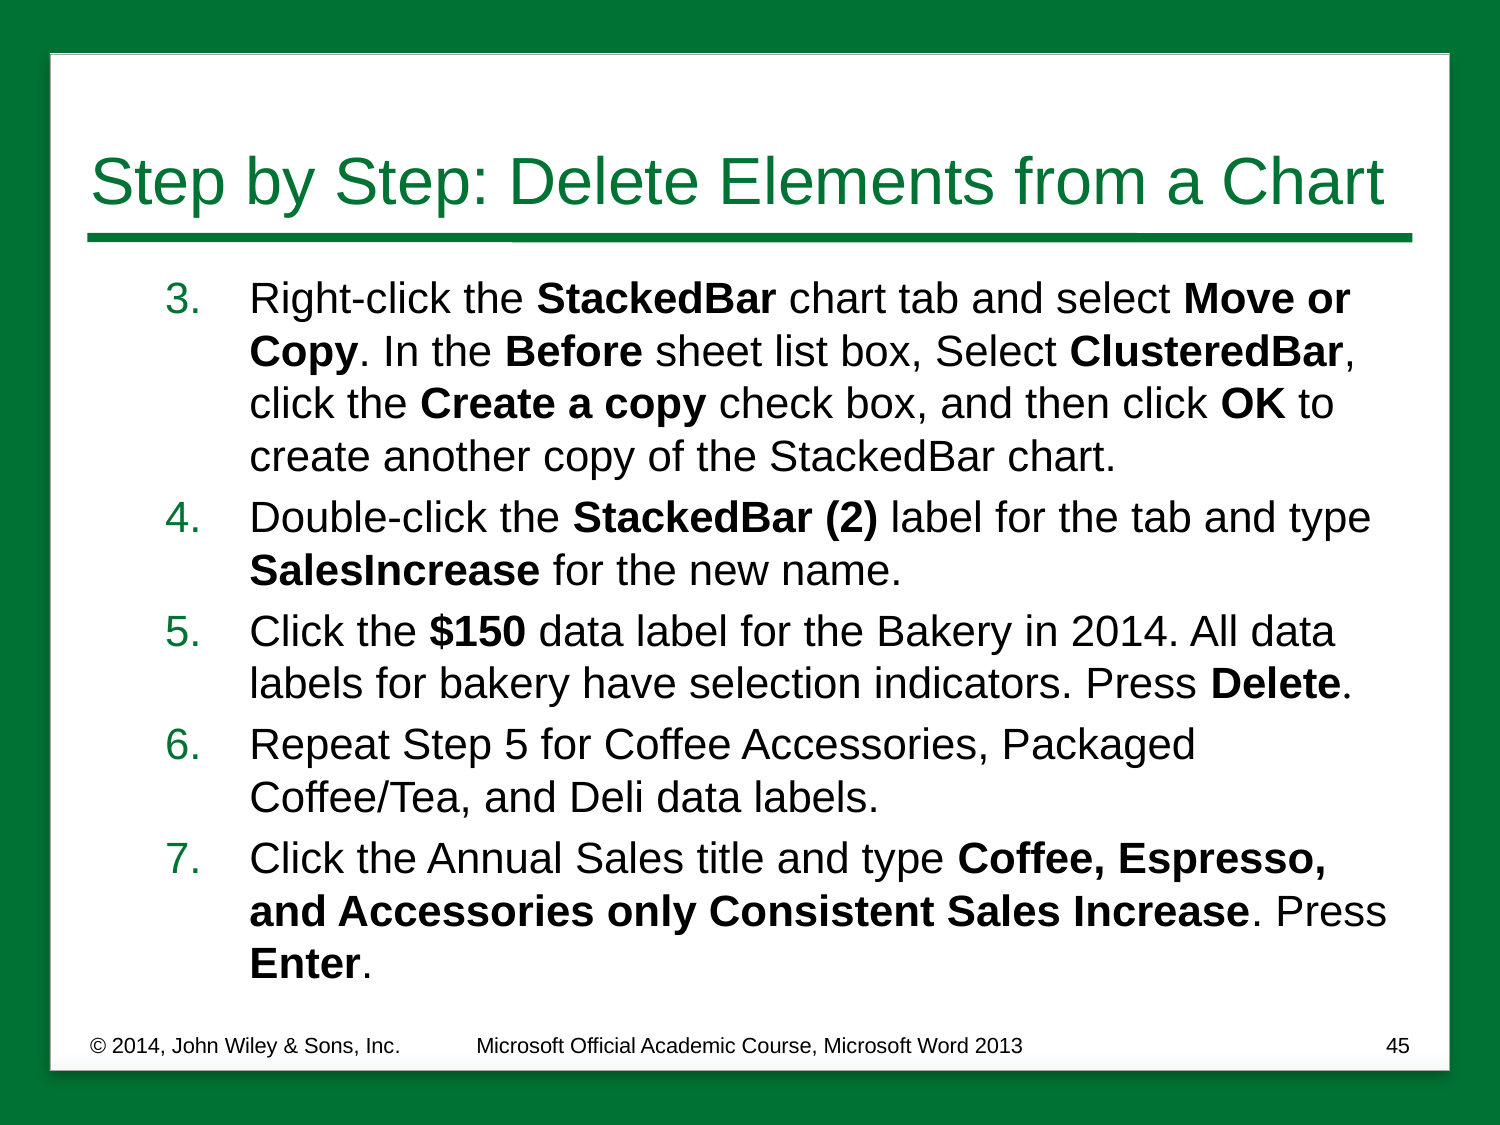

# Step by Step: Delete Elements from a Chart
Right-click the StackedBar chart tab and select Move or Copy. In the Before sheet list box, Select ClusteredBar, click the Create a copy check box, and then click OK to create another copy of the StackedBar chart.
Double-click the StackedBar (2) label for the tab and type SalesIncrease for the new name.
Click the $150 data label for the Bakery in 2014. All data labels for bakery have selection indicators. Press Delete.
Repeat Step 5 for Coffee Accessories, Packaged Coffee/Tea, and Deli data labels.
Click the Annual Sales title and type Coffee, Espresso, and Accessories only Consistent Sales Increase. Press Enter.

© 2014, John Wiley & Sons, Inc.
Microsoft Official Academic Course, Microsoft Word 2013
45